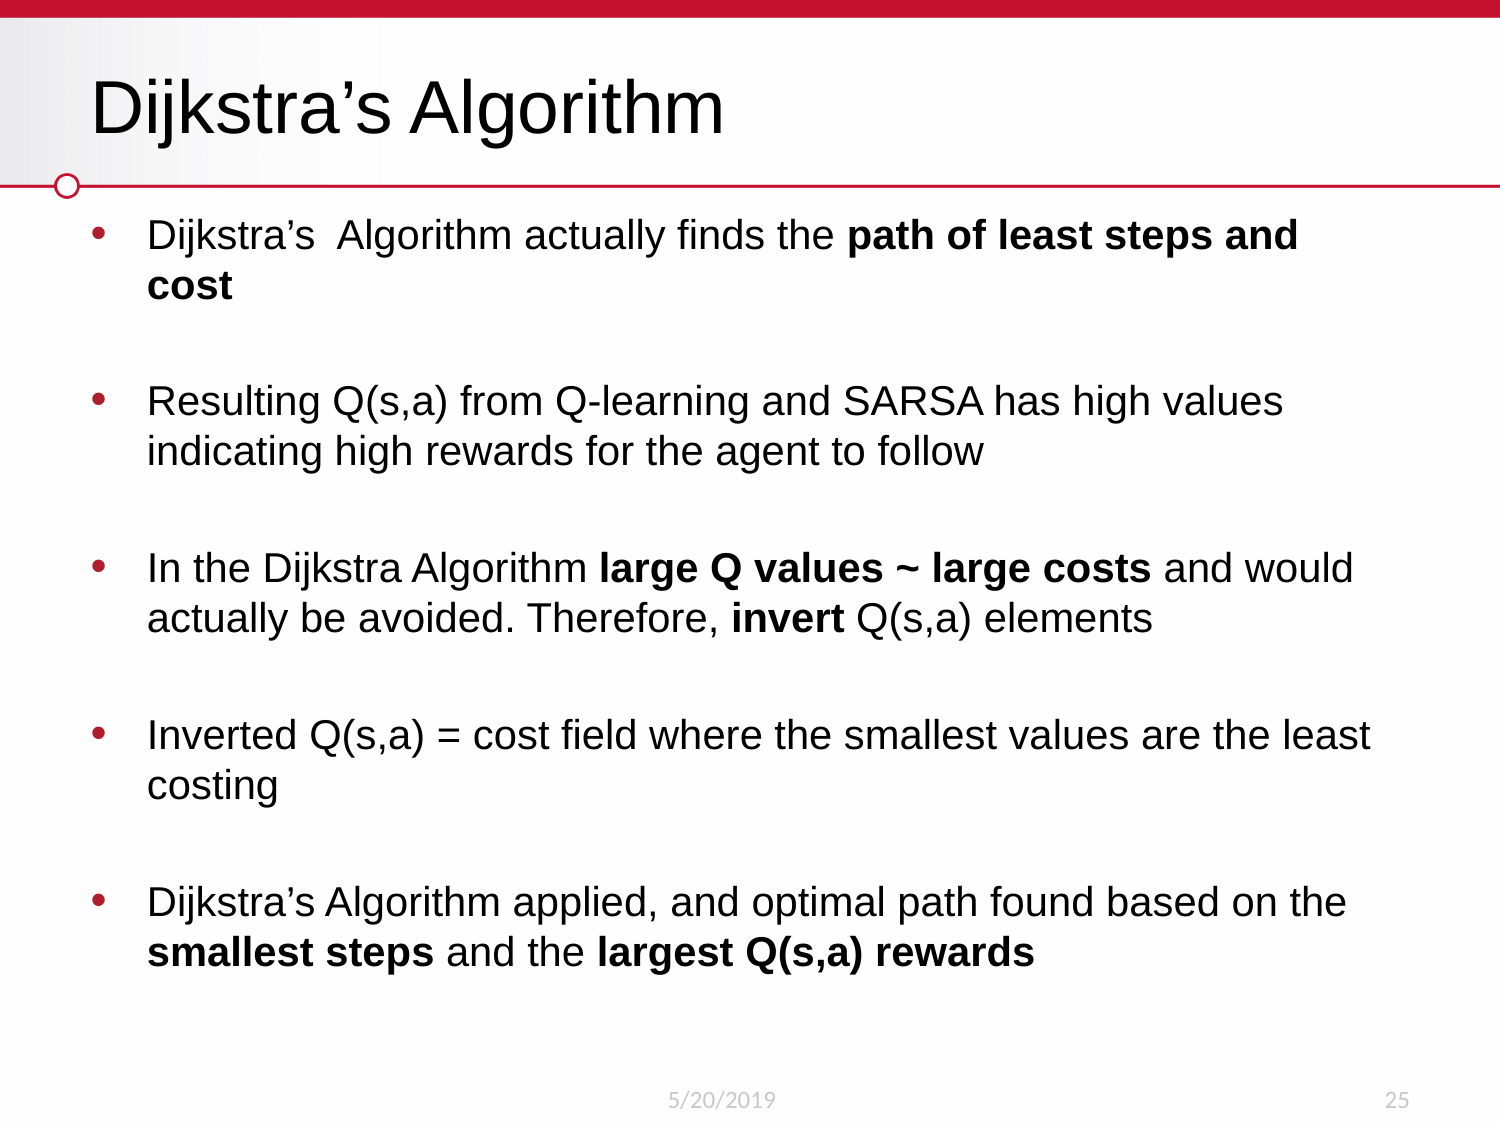

# Dijkstra’s Algorithm
Dijkstra’s  Algorithm actually finds the path of least steps and cost

Resulting Q(s,a) from Q-learning and SARSA has high values indicating high rewards for the agent to follow

In the Dijkstra Algorithm large Q values ~ large costs and would actually be avoided. Therefore, invert Q(s,a) elements

Inverted Q(s,a) = cost field where the smallest values are the least costing

Dijkstra’s Algorithm applied, and optimal path found based on the smallest steps and the largest Q(s,a) rewards

5/20/2019
25